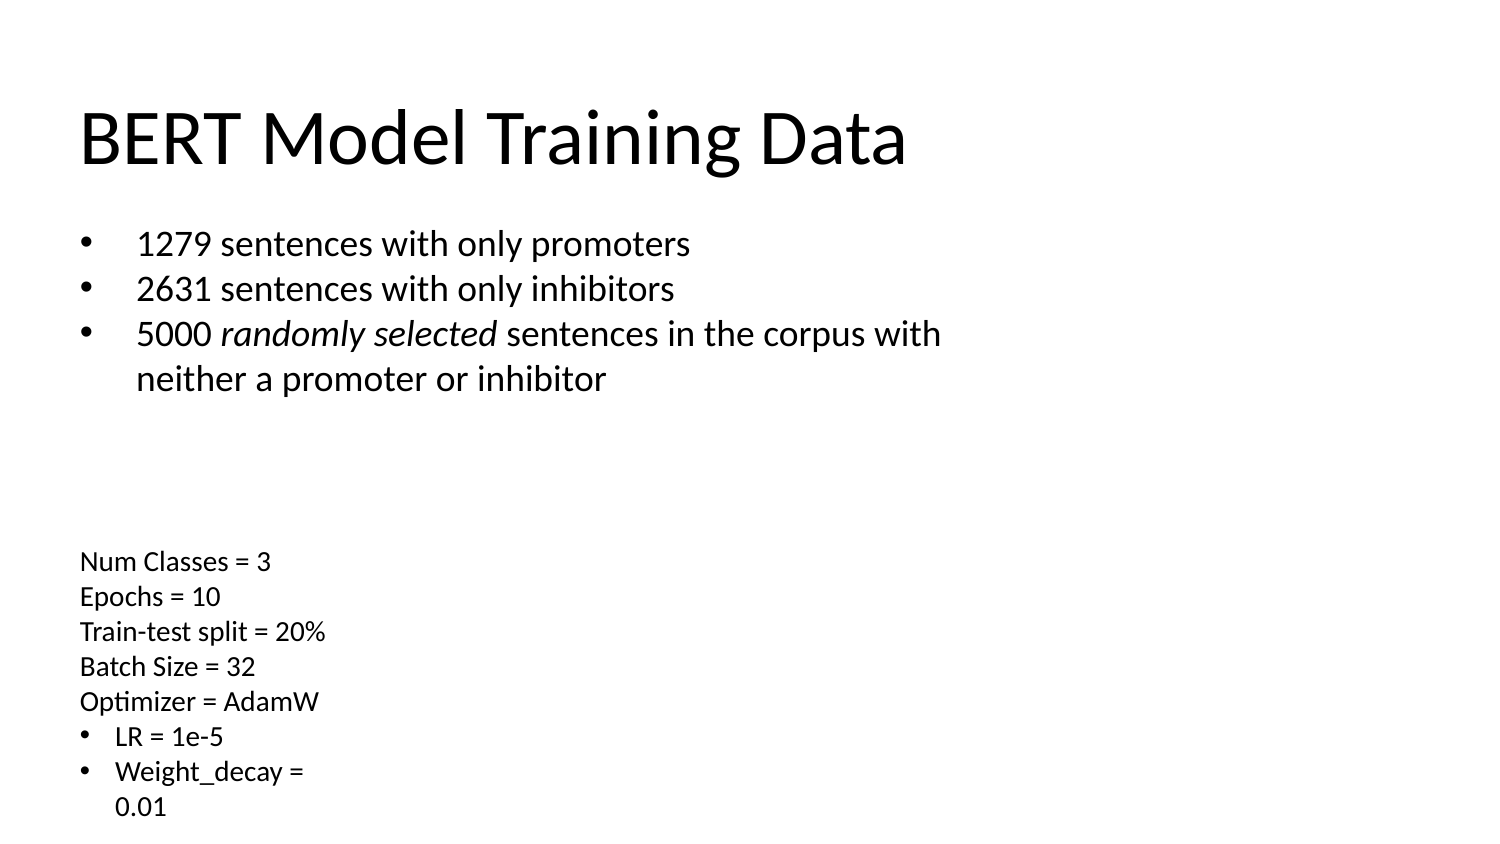

BERT Model Training Data
1279 sentences with only promoters
2631 sentences with only inhibitors
5000 randomly selected sentences in the corpus with neither a promoter or inhibitor
Num Classes = 3
Epochs = 10
Train-test split = 20%
Batch Size = 32
Optimizer = AdamW
LR = 1e-5
Weight_decay = 0.01